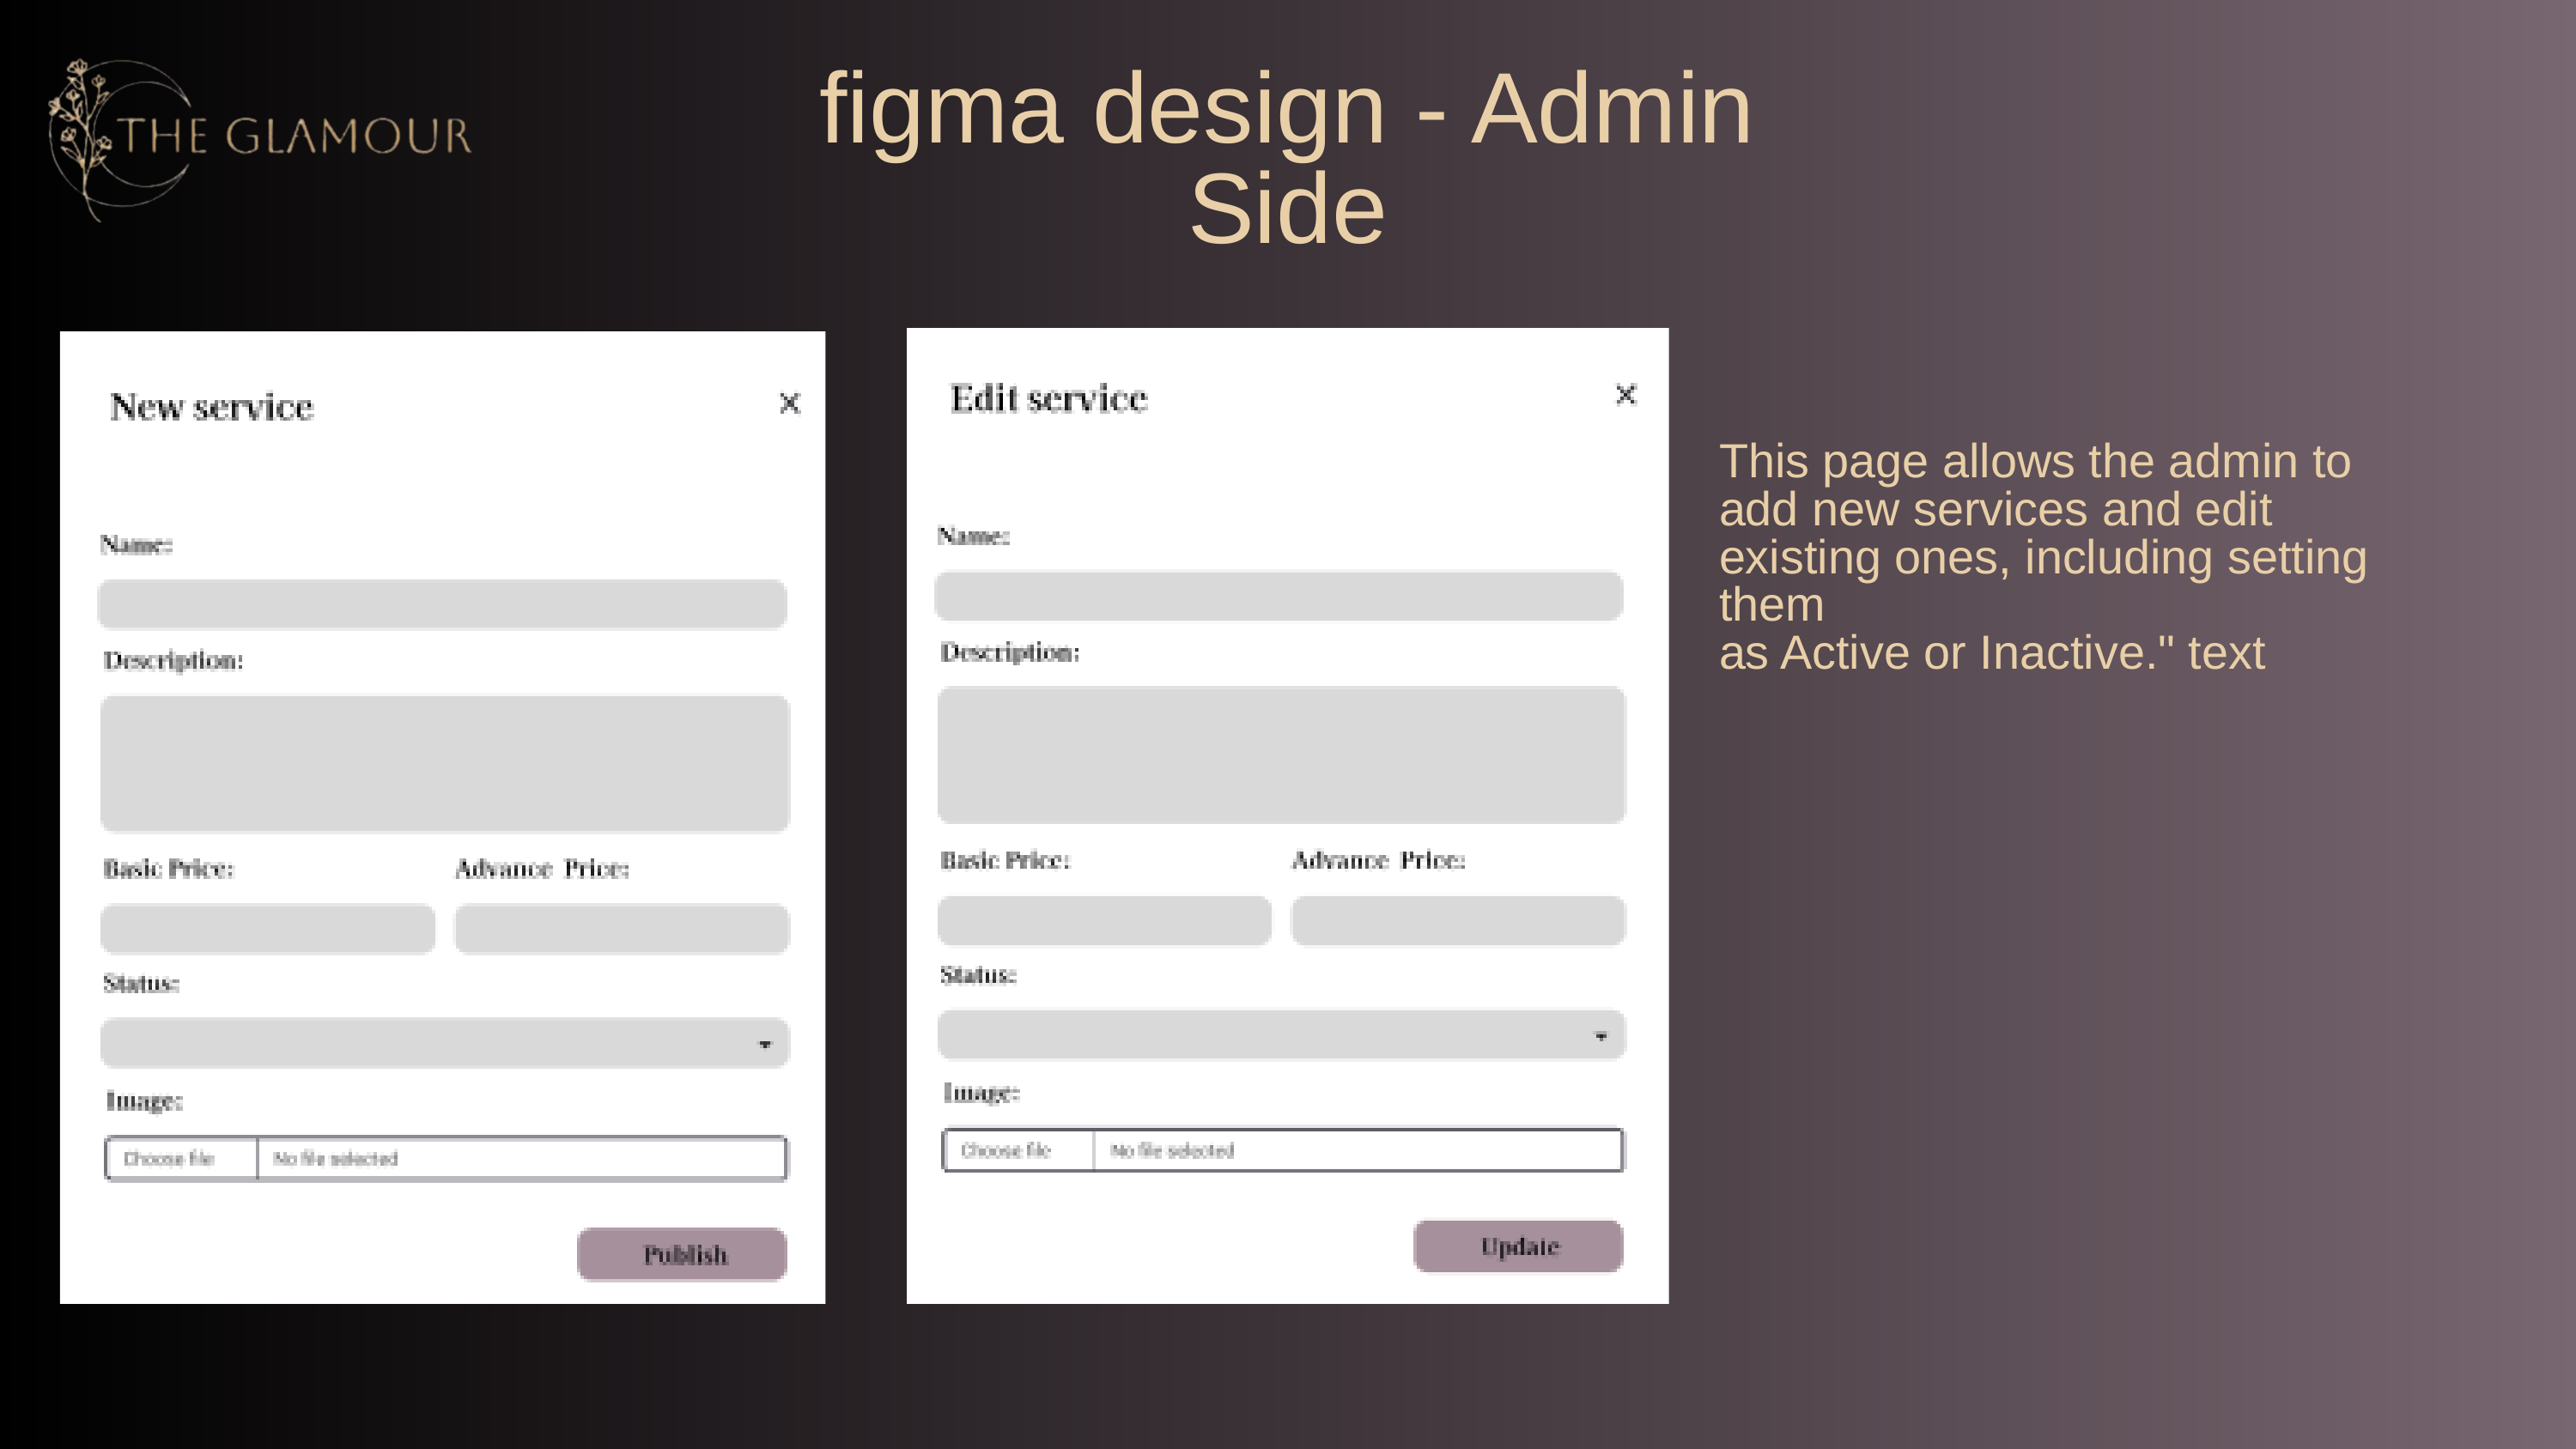

figma design - Admin Side

This page allows the admin to add new services and edit existing ones, including setting them
as Active or Inactive." text